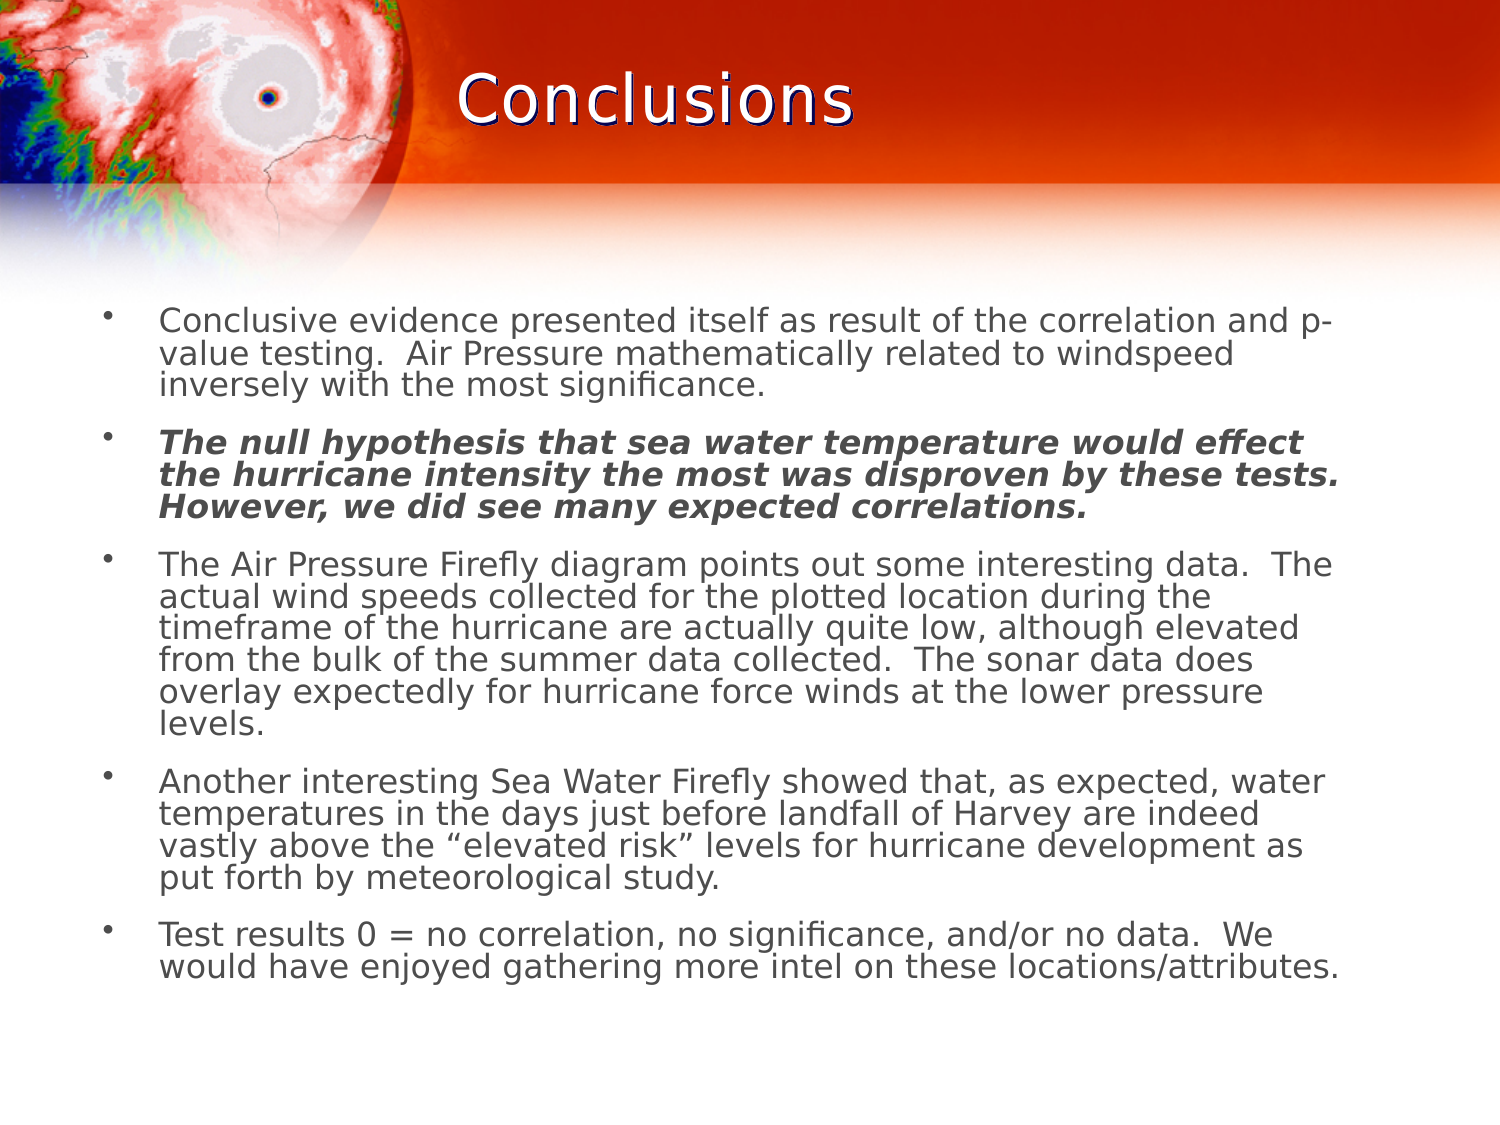

# Conclusions
Conclusive evidence presented itself as result of the correlation and p-value testing.  Air Pressure mathematically related to windspeed inversely with the most significance.

The null hypothesis that sea water temperature would effect the hurricane intensity the most was disproven by these tests. However, we did see many expected correlations.

The Air Pressure Firefly diagram points out some interesting data.  The actual wind speeds collected for the plotted location during the timeframe of the hurricane are actually quite low, although elevated from the bulk of the summer data collected.  The sonar data does overlay expectedly for hurricane force winds at the lower pressure levels.

Another interesting Sea Water Firefly showed that, as expected, water temperatures in the days just before landfall of Harvey are indeed vastly above the “elevated risk” levels for hurricane development as put forth by meteorological study.

Test results 0 = no correlation, no significance, and/or no data.  We would have enjoyed gathering more intel on these locations/attributes.